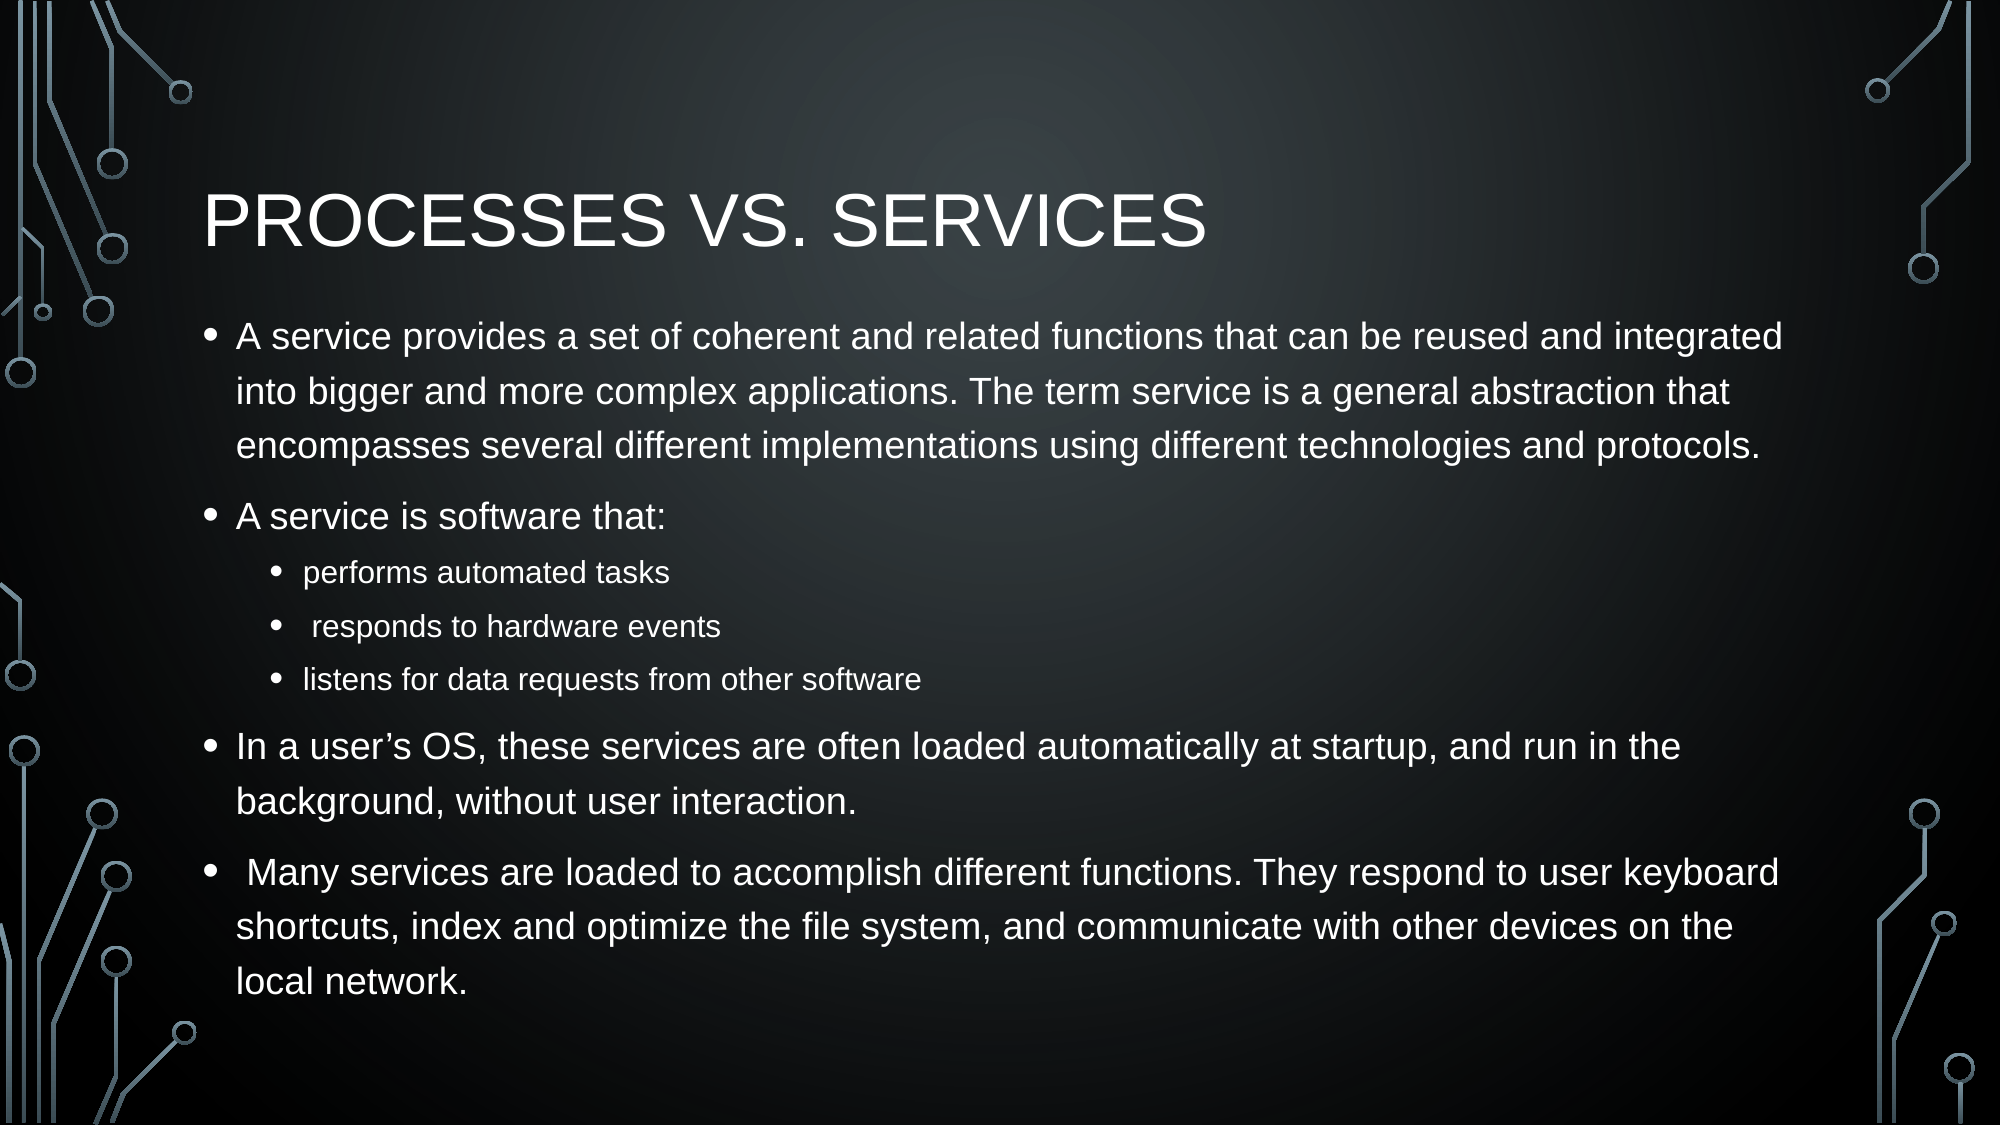

# Processes vs. Services
A service provides a set of coherent and related functions that can be reused and integrated into bigger and more complex applications. The term service is a general abstraction that encompasses several different implementations using different technologies and protocols.
A service is software that:
performs automated tasks
 responds to hardware events
listens for data requests from other software
In a user’s OS, these services are often loaded automatically at startup, and run in the background, without user interaction.
 Many services are loaded to accomplish different functions. They respond to user keyboard shortcuts, index and optimize the file system, and communicate with other devices on the local network.